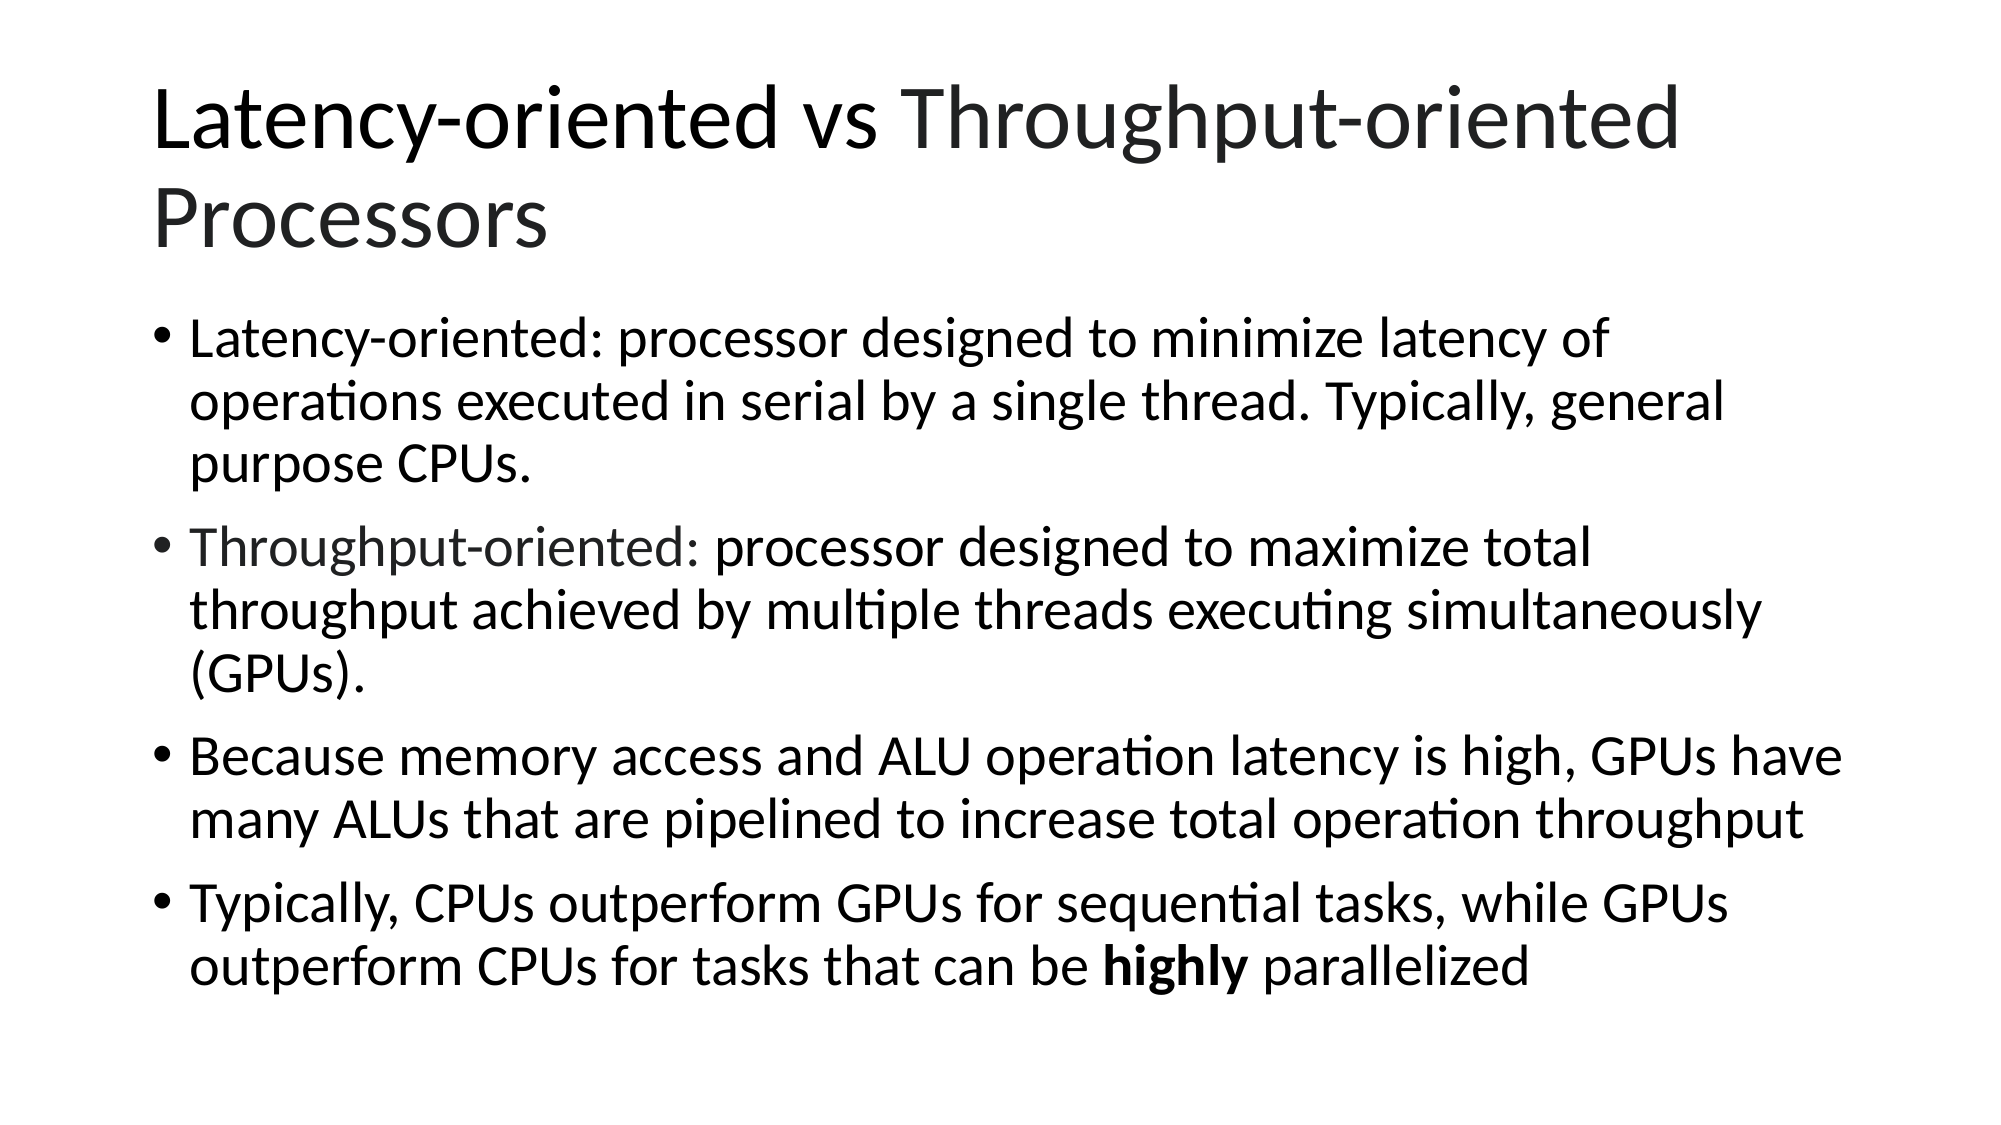

# Latency-oriented vs Throughput-oriented Processors
Latency-oriented: processor designed to minimize latency of operations executed in serial by a single thread. Typically, general purpose CPUs.
Throughput-oriented: processor designed to maximize total throughput achieved by multiple threads executing simultaneously (GPUs).
Because memory access and ALU operation latency is high, GPUs have many ALUs that are pipelined to increase total operation throughput
Typically, CPUs outperform GPUs for sequential tasks, while GPUs outperform CPUs for tasks that can be highly parallelized